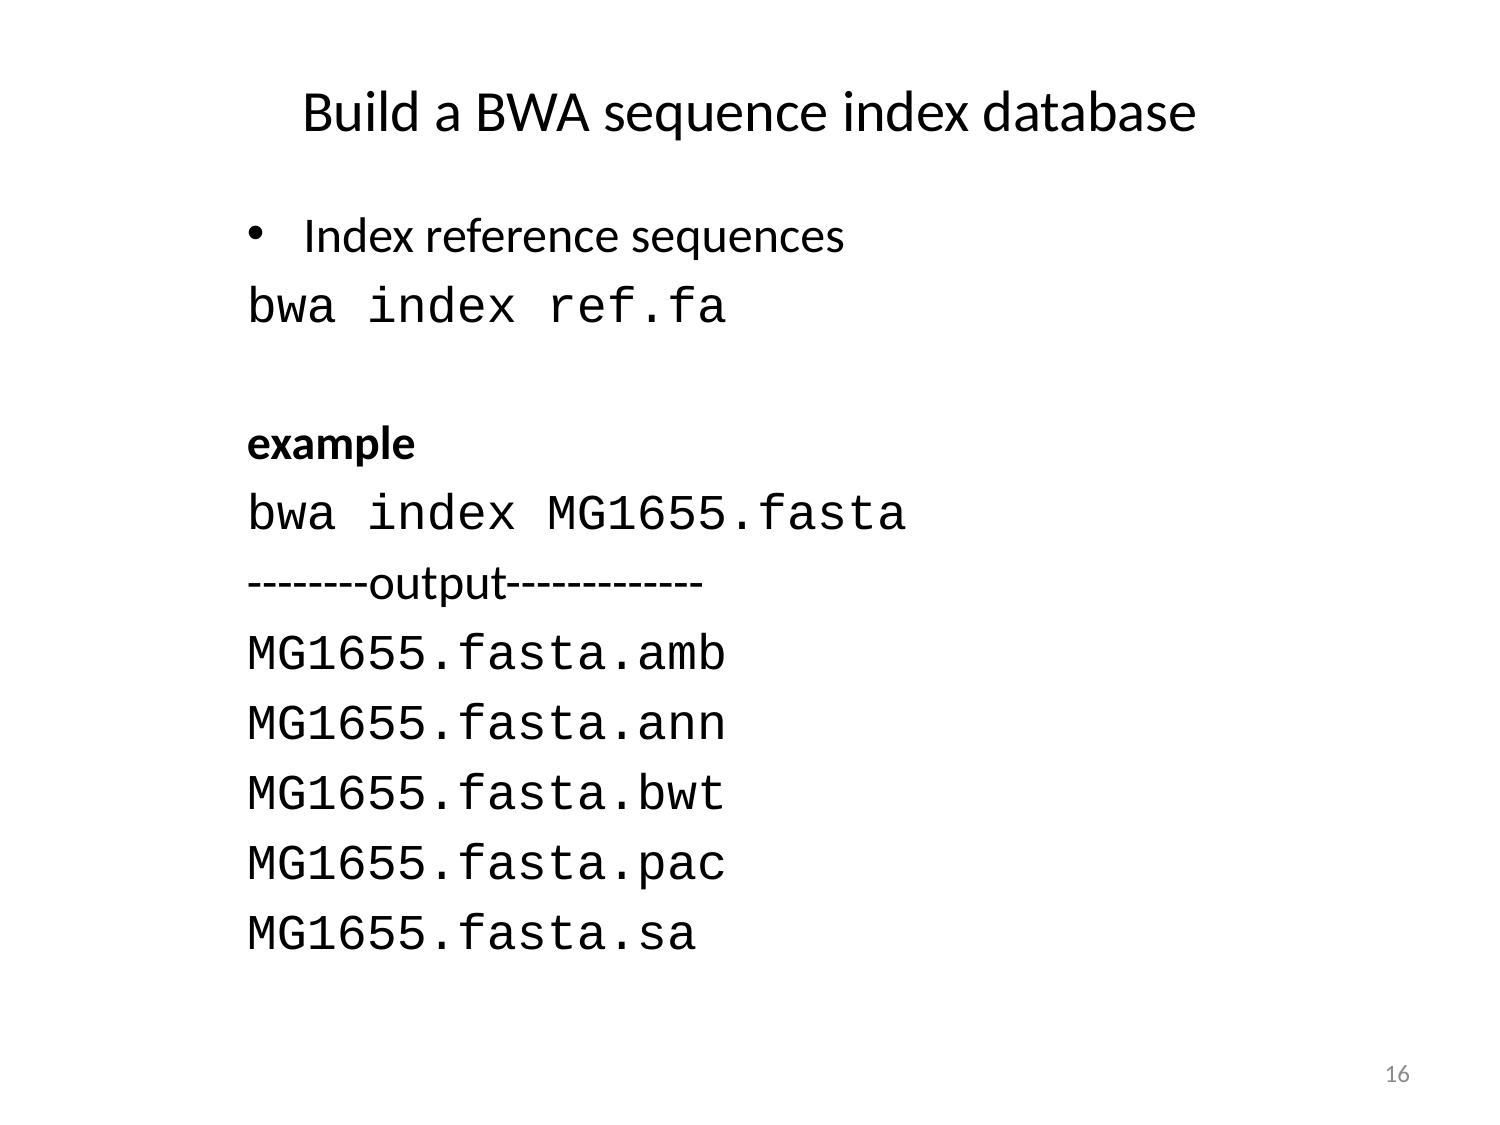

# Build a BWA sequence index database
Index reference sequences
bwa index ref.fa

example
bwa index MG1655.fasta
--------output-------------
MG1655.fasta.amb
MG1655.fasta.ann
MG1655.fasta.bwt
MG1655.fasta.pac
MG1655.fasta.sa
16